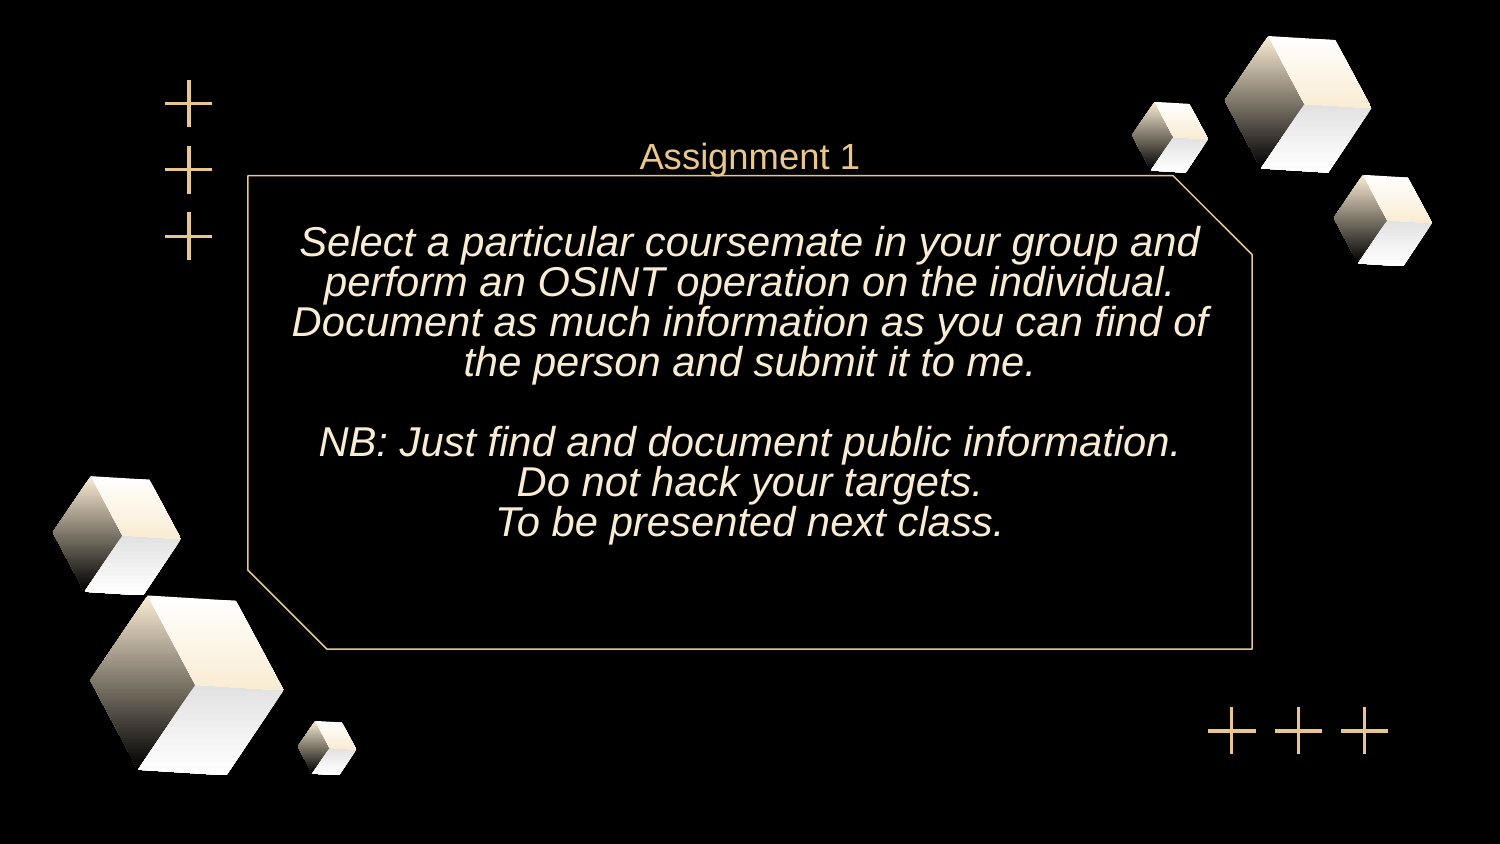

Assignment 1

# Select a particular coursemate in your group and perform an OSINT operation on the individual. Document as much information as you can find of the person and submit it to me. NB: Just find and document public information. Do not hack your targets. To be presented next class.